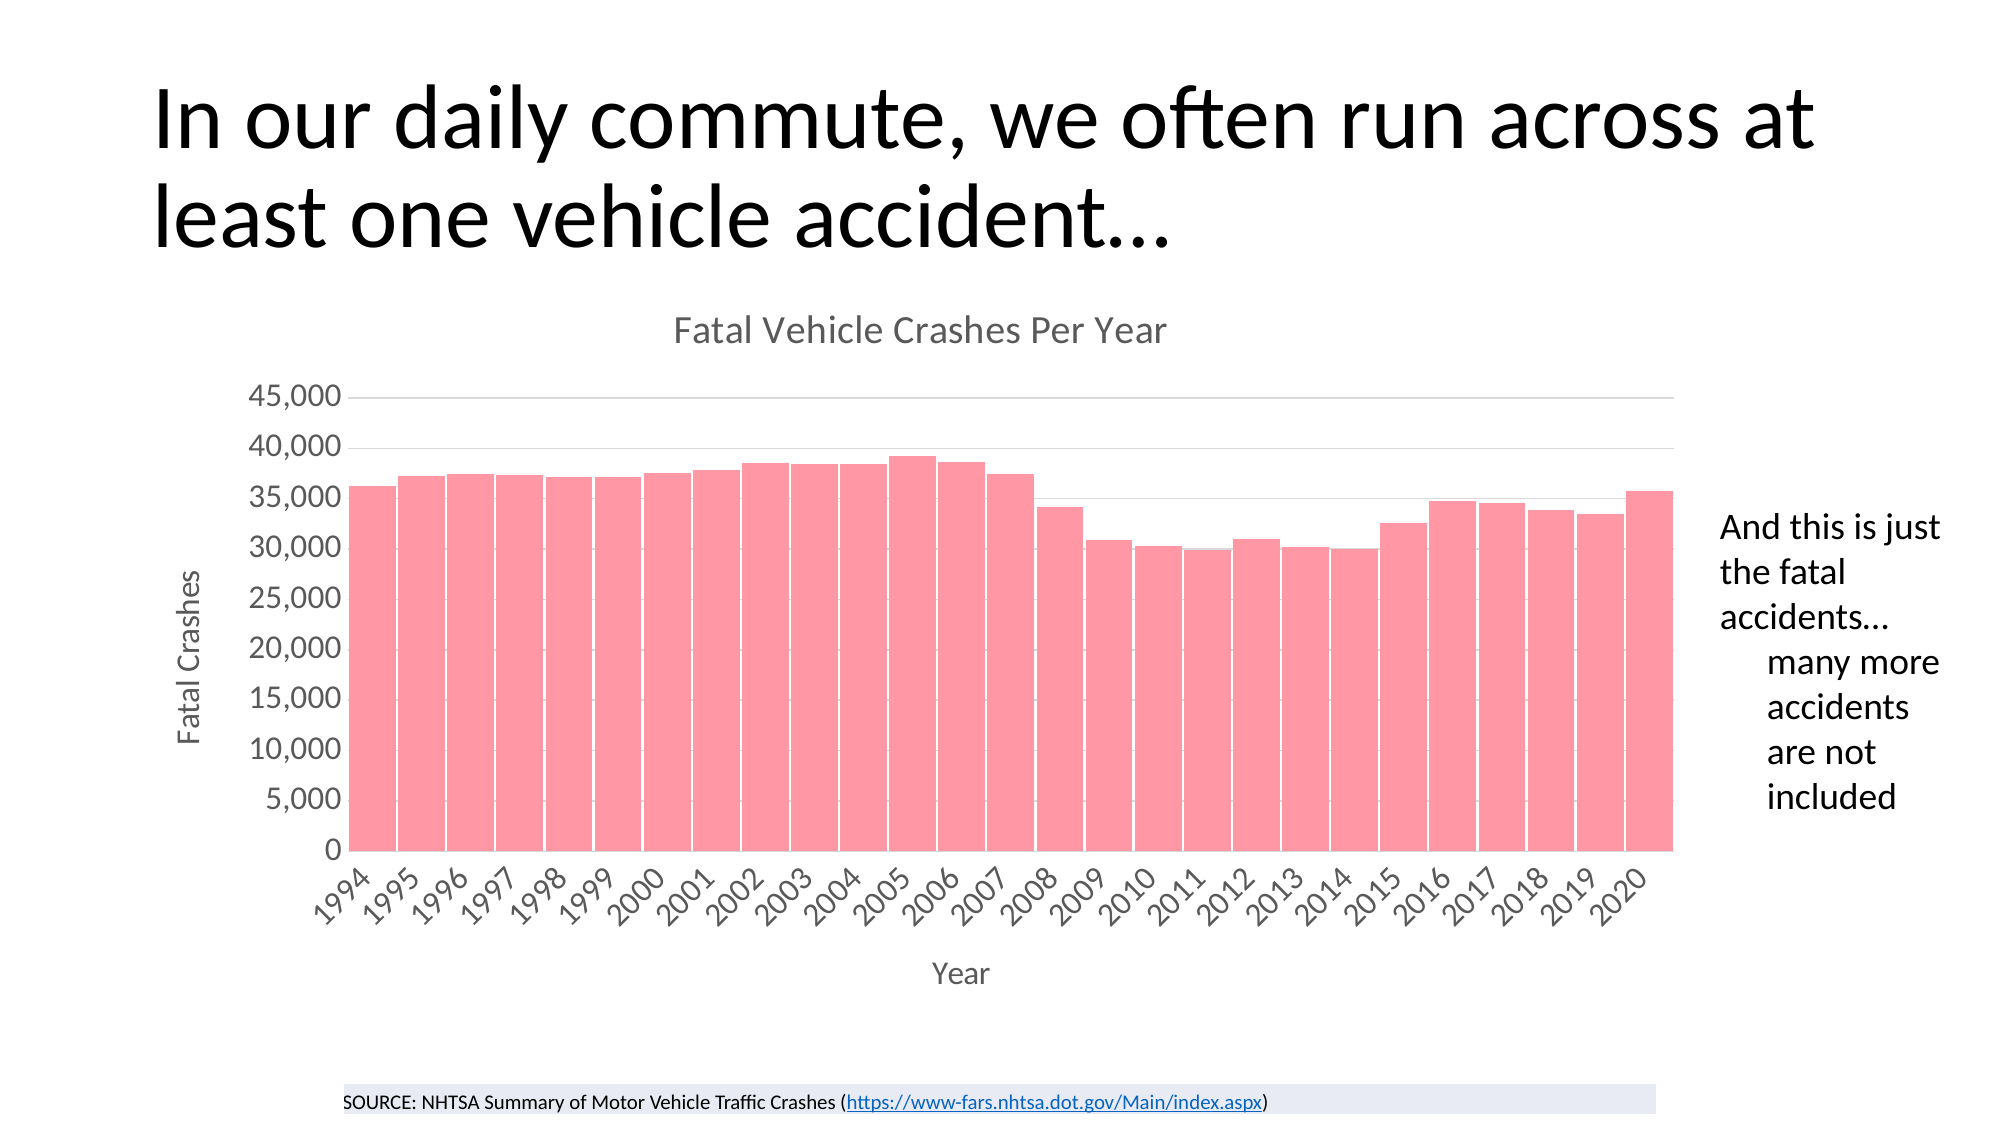

# In our daily commute, we often run across at least one vehicle accident…

### Chart: Fatal Vehicle Crashes Per Year

| Category |  |
|---|---|
| 1994  | 36254.0 |
| 1995  | 37241.0 |
| 1996  | 37494.0 |
| 1997  | 37324.0 |
| 1998  | 37107.0 |
| 1999  | 37140.0 |
| 2000  | 37526.0 |
| 2001  | 37862.0 |
| 2002  | 38491.0 |
| 2003  | 38477.0 |
| 2004  | 38444.0 |
| 2005  | 39252.0 |
| 2006  | 38648.0 |
| 2007  | 37435.0 |
| 2008  | 34172.0 |
| 2009  | 30862.0 |
| 2010  | 30296.0 |
| 2011  | 29867.0 |
| 2012  | 31006.0 |
| 2013  | 30202.0 |
| 2014  | 30056.0 |
| 2015  | 32538.0 |
| 2016  | 34748.0 |
| 2017  | 34560.0 |
| 2018  | 33919.0 |
| 2019  | 33487.0 |
| 2020  | 35766.0 |
And this is just the fatal accidents…
many more accidents are not included
| SOURCE: NHTSA Summary of Motor Vehicle Traffic Crashes (https://www-fars.nhtsa.dot.gov/Main/index.aspx) |
| --- |